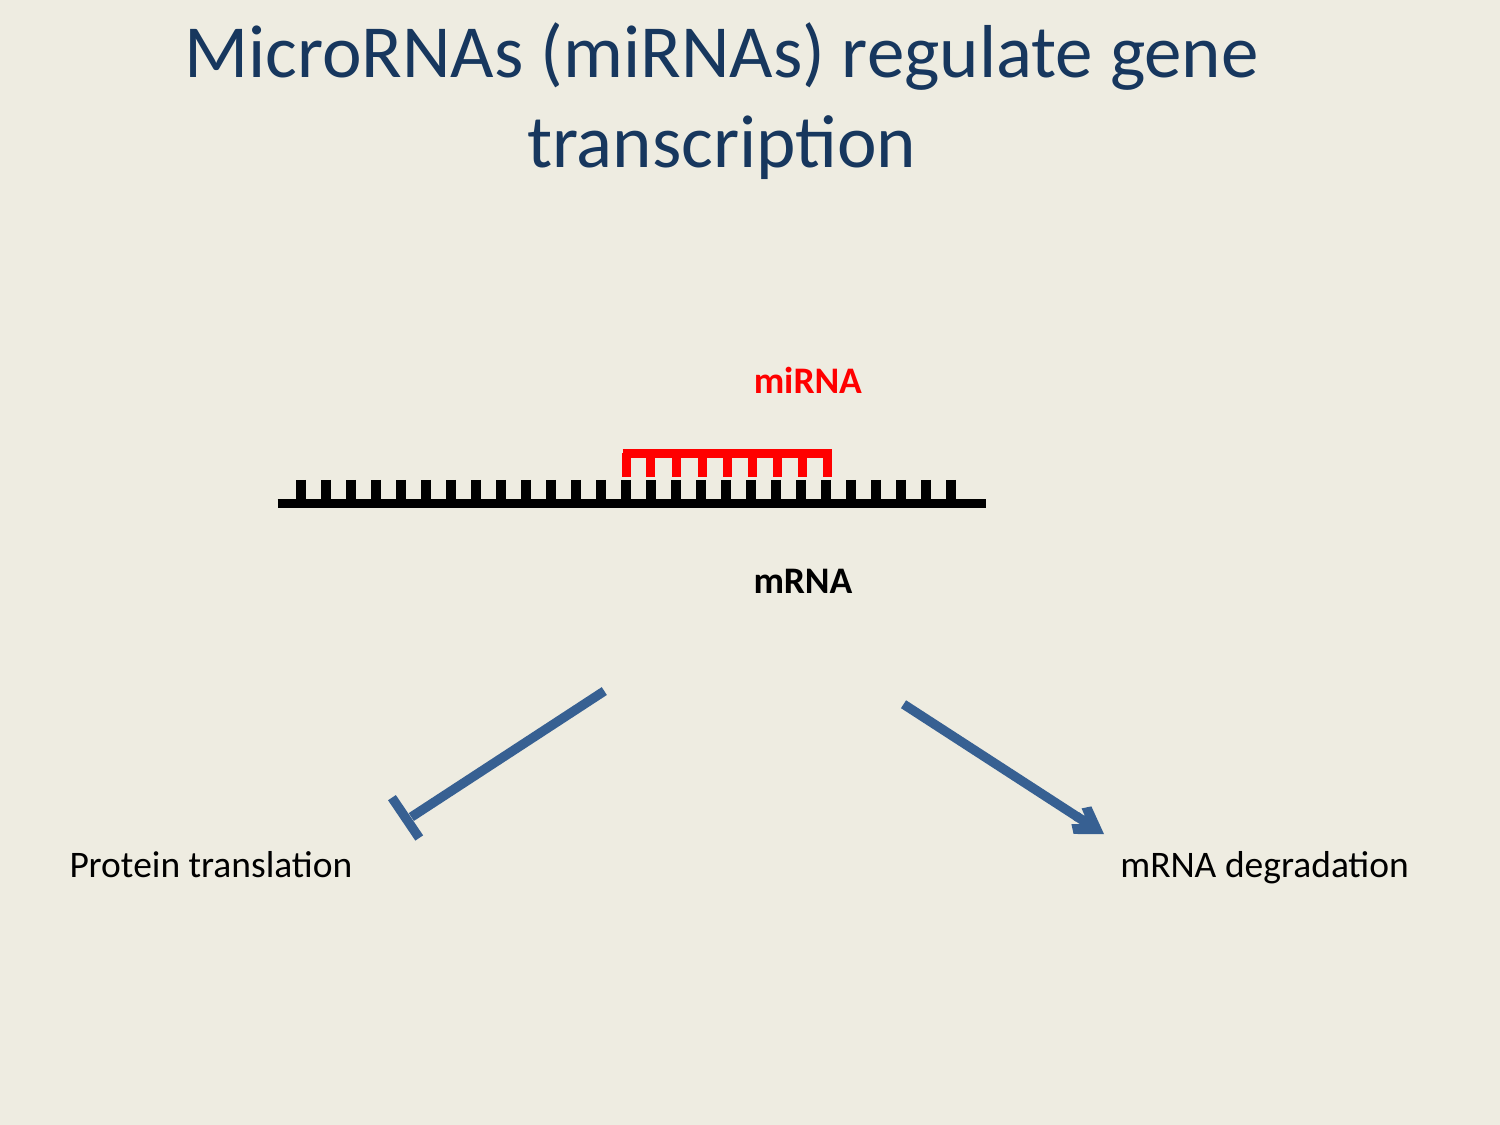

MicroRNAs (miRNAs) regulate gene transcription

miRNA
mRNA
mRNA degradation
Protein translation